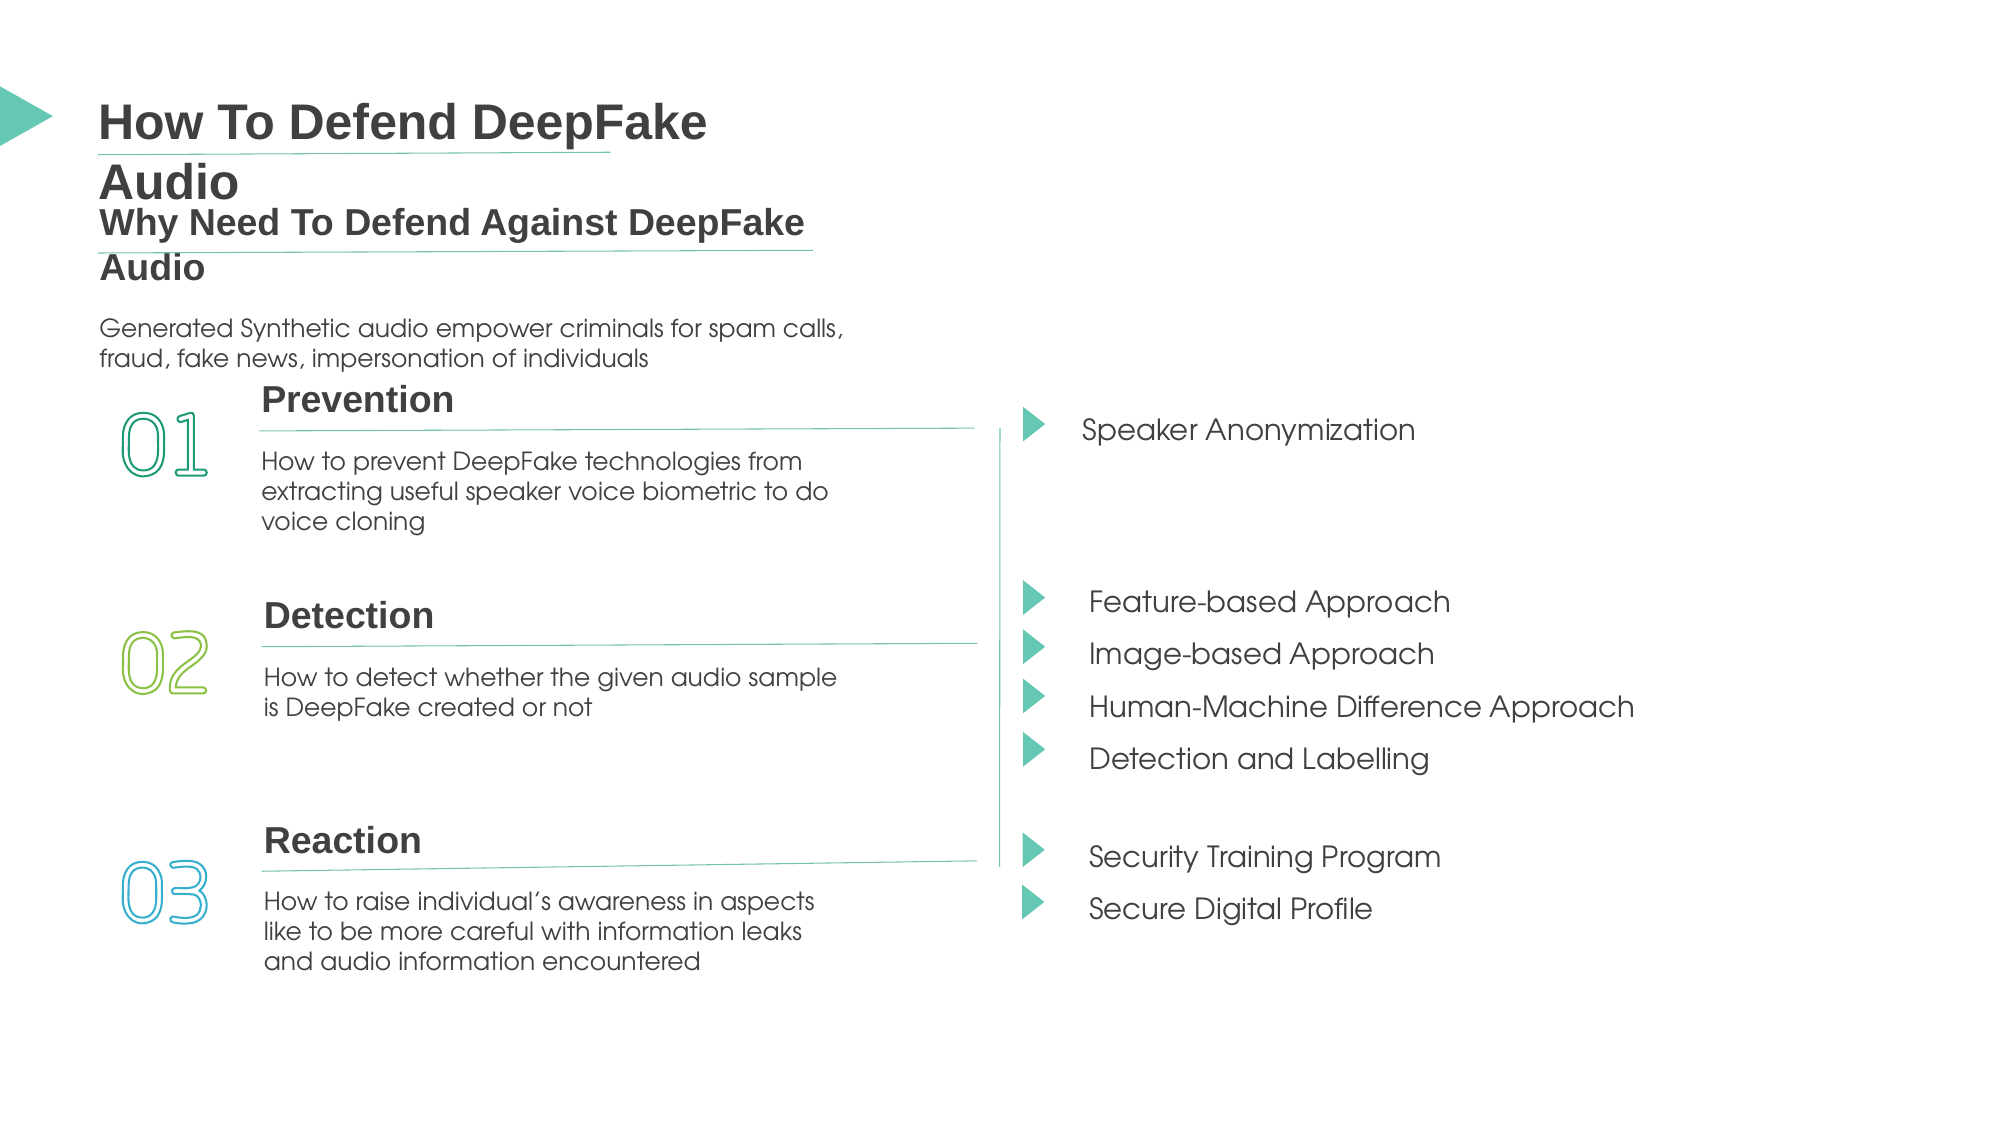

How To Defend DeepFake Audio

Why Need To Defend Against DeepFake Audio

Generated Synthetic audio empower criminals for spam calls, fraud, fake news, impersonation of individuals

Prevention

How to prevent DeepFake technologies from extracting useful speaker voice biometric to do voice cloning

Speaker Anonymization

Feature-based Approach
Image-based Approach
Human-Machine Difference Approach
Detection and Labelling
Detection

How to detect whether the given audio sample is DeepFake created or not

Reaction

How to raise individual’s awareness in aspects like to be more careful with information leaks and audio information encountered

Security Training Program
Secure Digital Profile